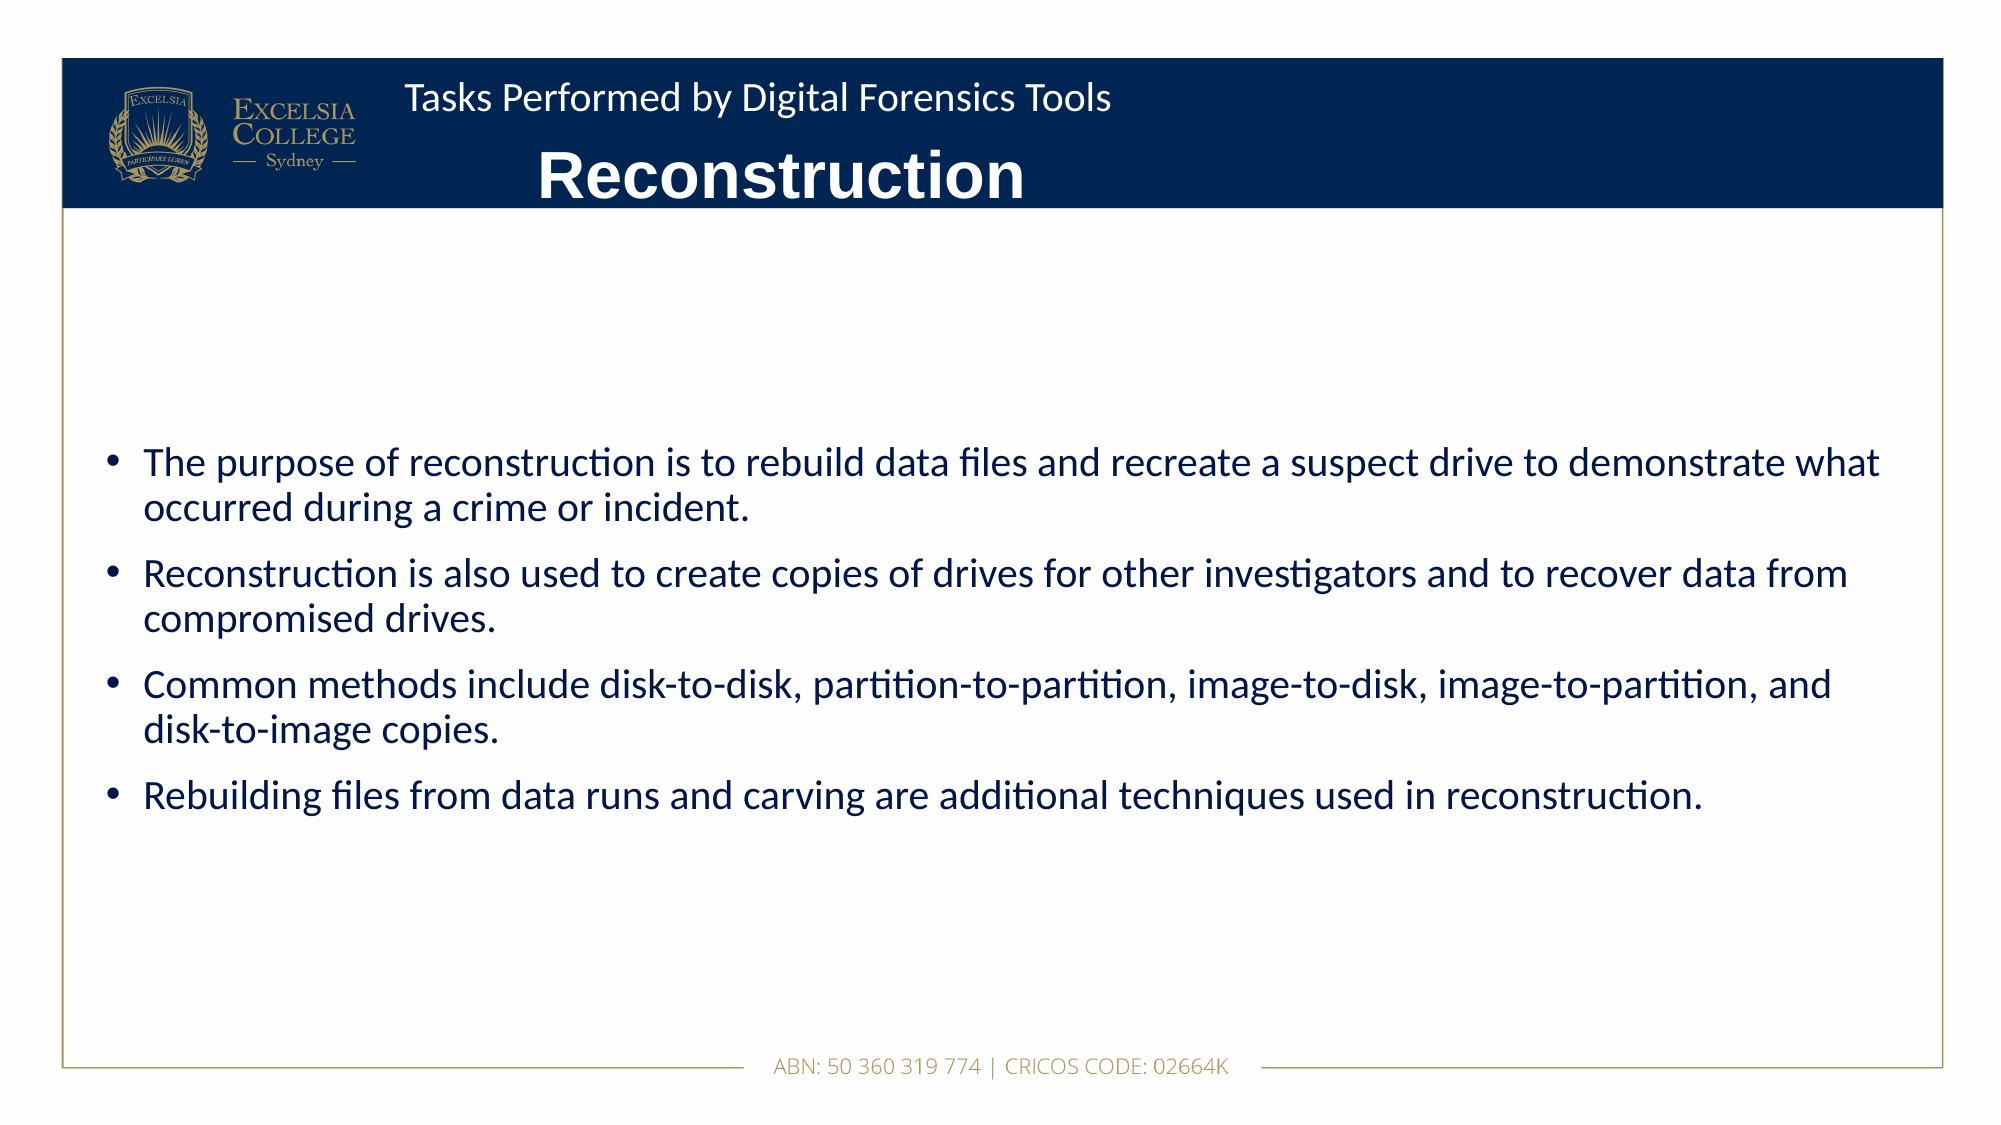

# Tasks Performed by Digital Forensics Tools
Reconstruction
The purpose of reconstruction is to rebuild data files and recreate a suspect drive to demonstrate what occurred during a crime or incident.
Reconstruction is also used to create copies of drives for other investigators and to recover data from compromised drives.
Common methods include disk-to-disk, partition-to-partition, image-to-disk, image-to-partition, and disk-to-image copies.
Rebuilding files from data runs and carving are additional techniques used in reconstruction.